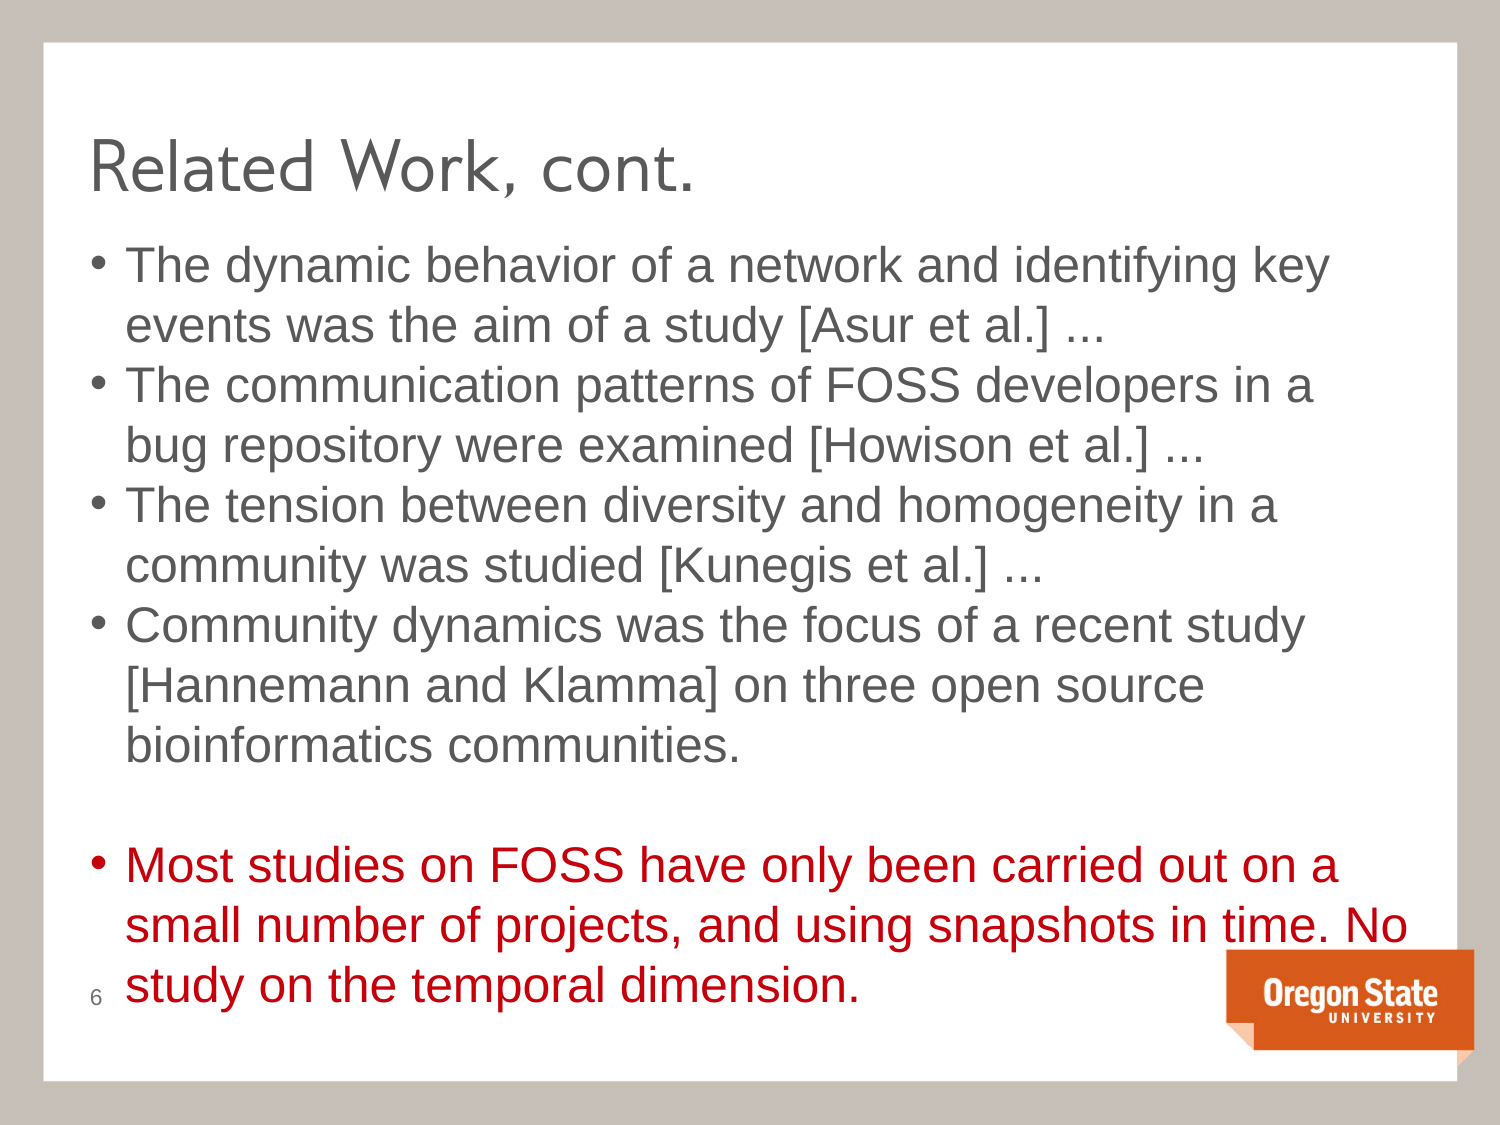

Related Work, cont.
The dynamic behavior of a network and identifying key events was the aim of a study [Asur et al.] ...
The communication patterns of FOSS developers in a bug repository were examined [Howison et al.] ...
The tension between diversity and homogeneity in a community was studied [Kunegis et al.] ...
Community dynamics was the focus of a recent study [Hannemann and Klamma] on three open source bioinformatics communities.

Most studies on FOSS have only been carried out on a small number of projects, and using snapshots in time. No study on the temporal dimension.
6